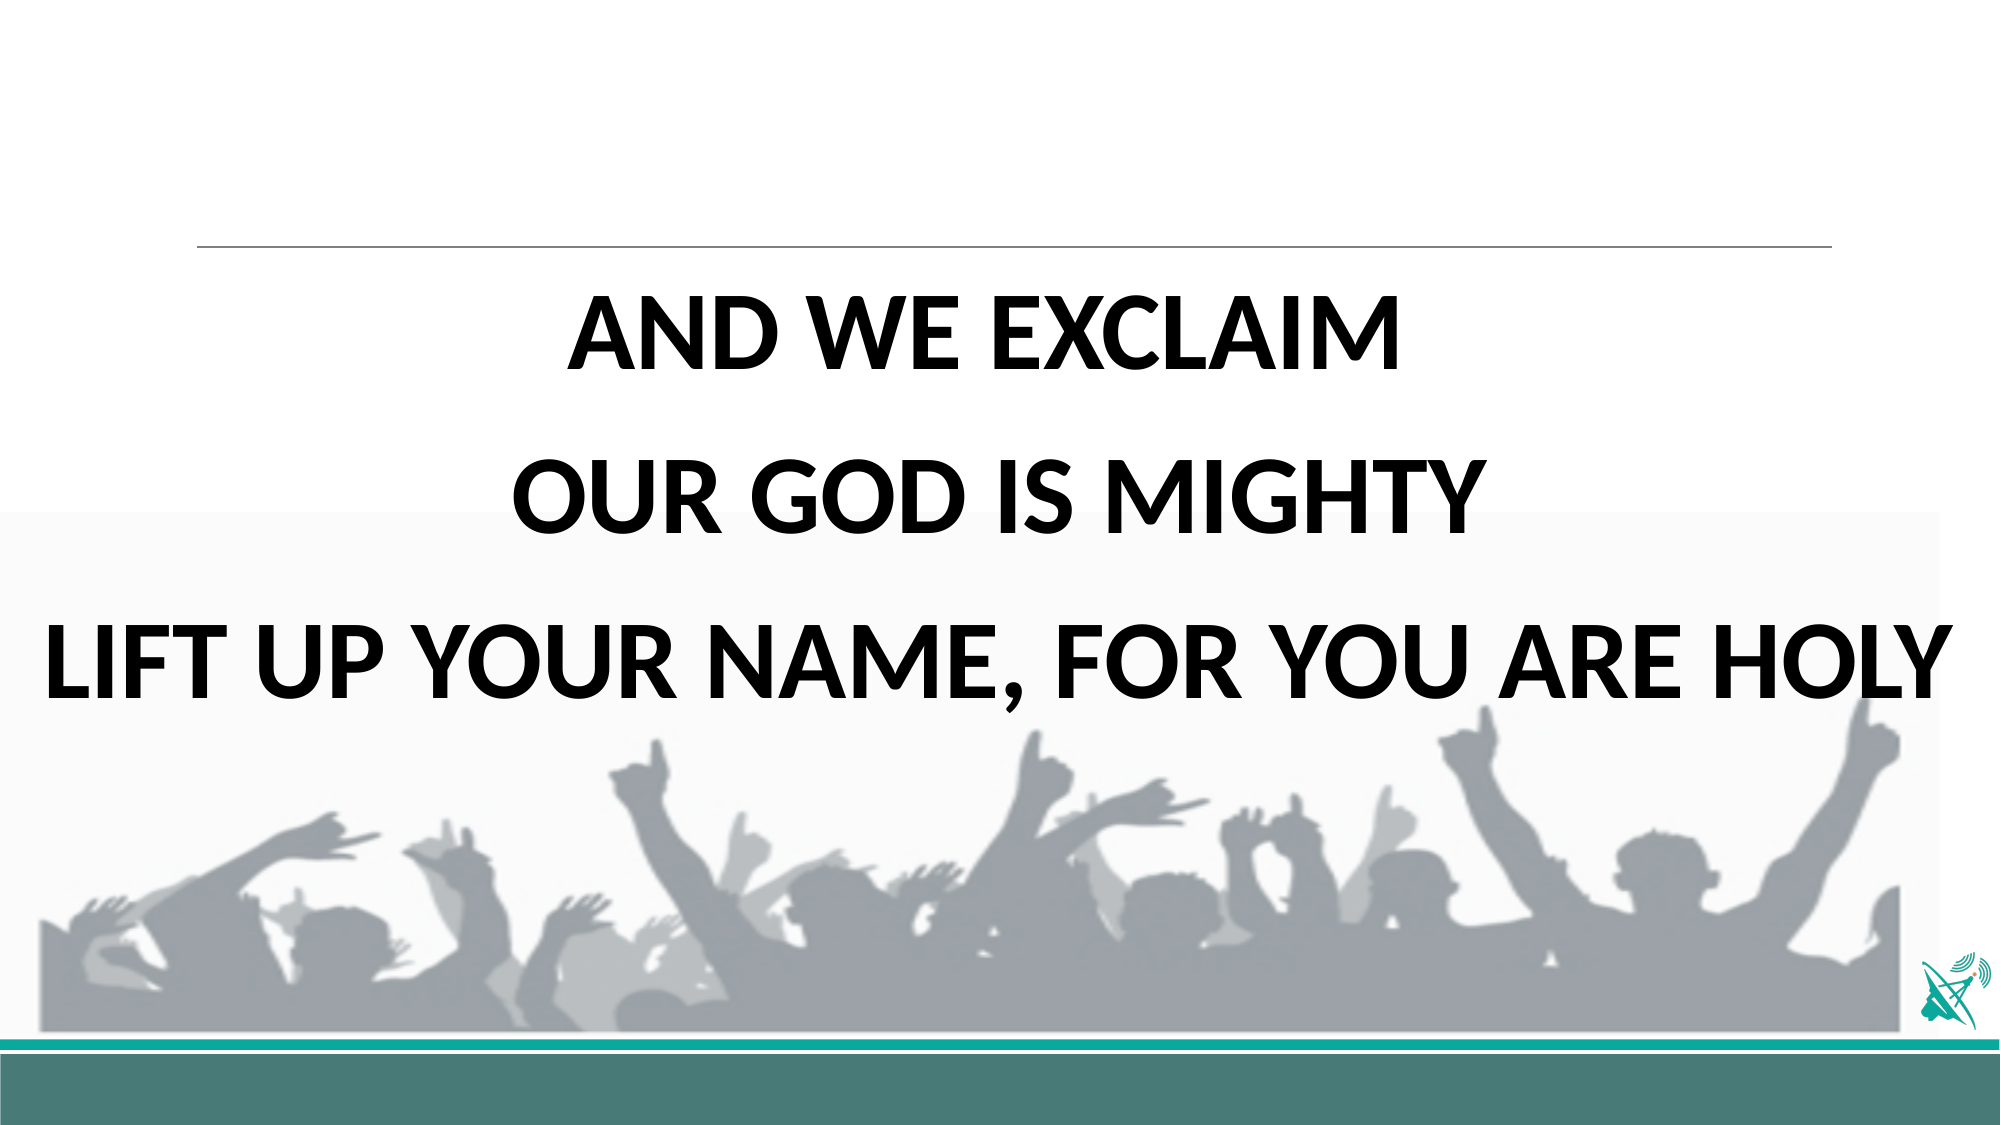

AND WE EXCLAIM
OUR GOD IS MIGHTY
LIFT UP YOUR NAME, FOR YOU ARE HOLY